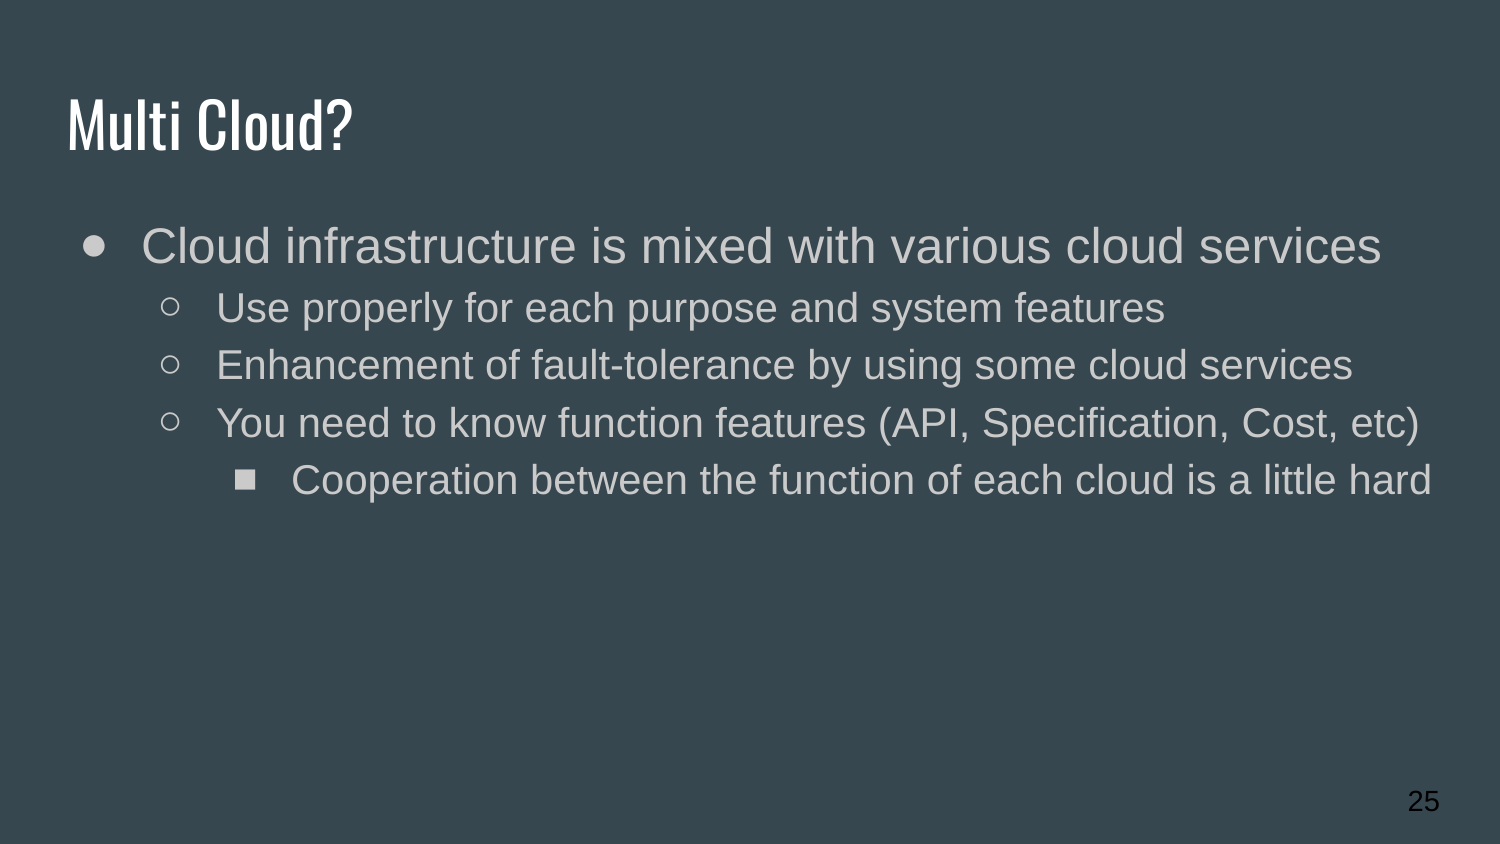

# Multi Cloud?
Cloud infrastructure is mixed with various cloud services
Use properly for each purpose and system features
Enhancement of fault-tolerance by using some cloud services
You need to know function features (API, Specification, Cost, etc)
Cooperation between the function of each cloud is a little hard
25